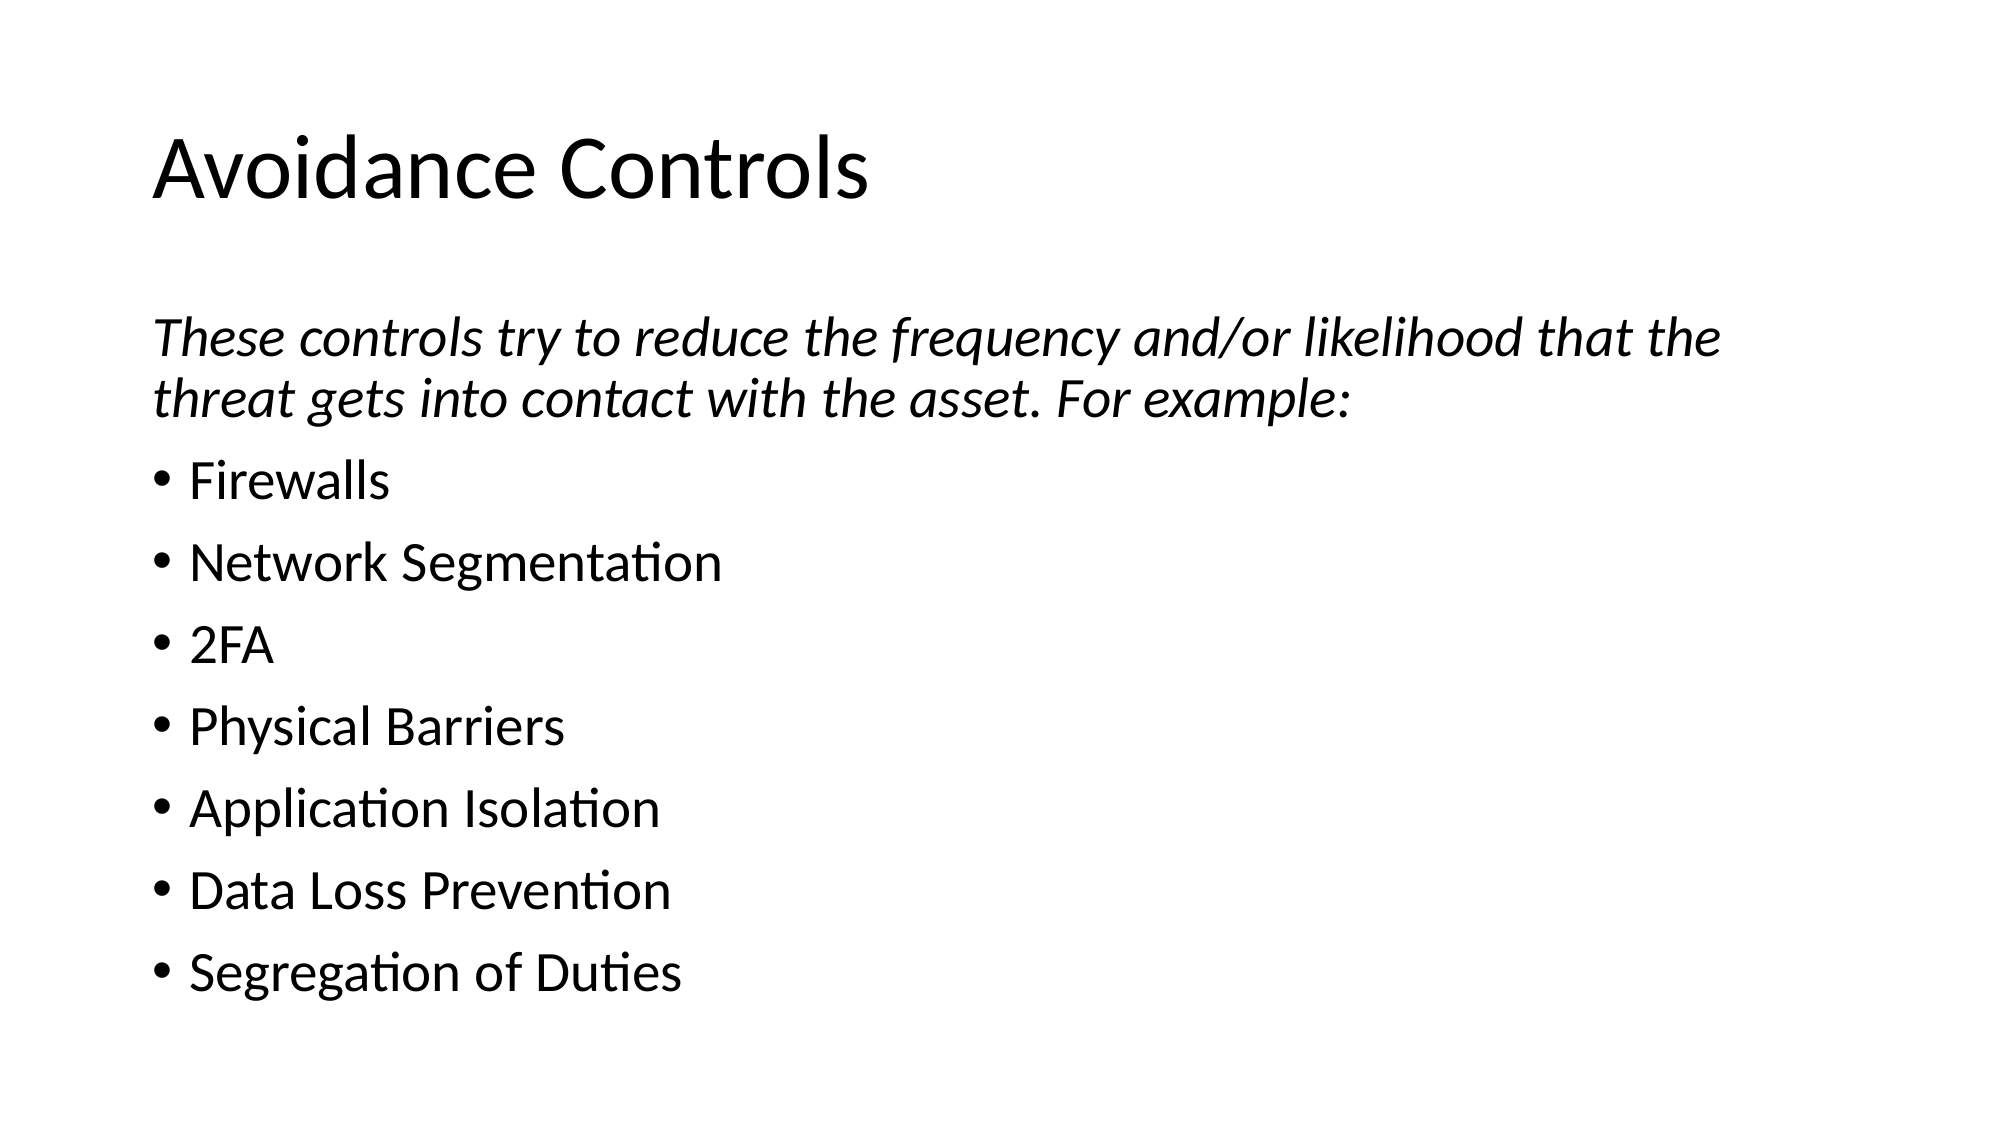

# Avoidance Controls
These controls try to reduce the frequency and/or likelihood that the threat gets into contact with the asset. For example:
Firewalls
Network Segmentation
2FA
Physical Barriers
Application Isolation
Data Loss Prevention
Segregation of Duties